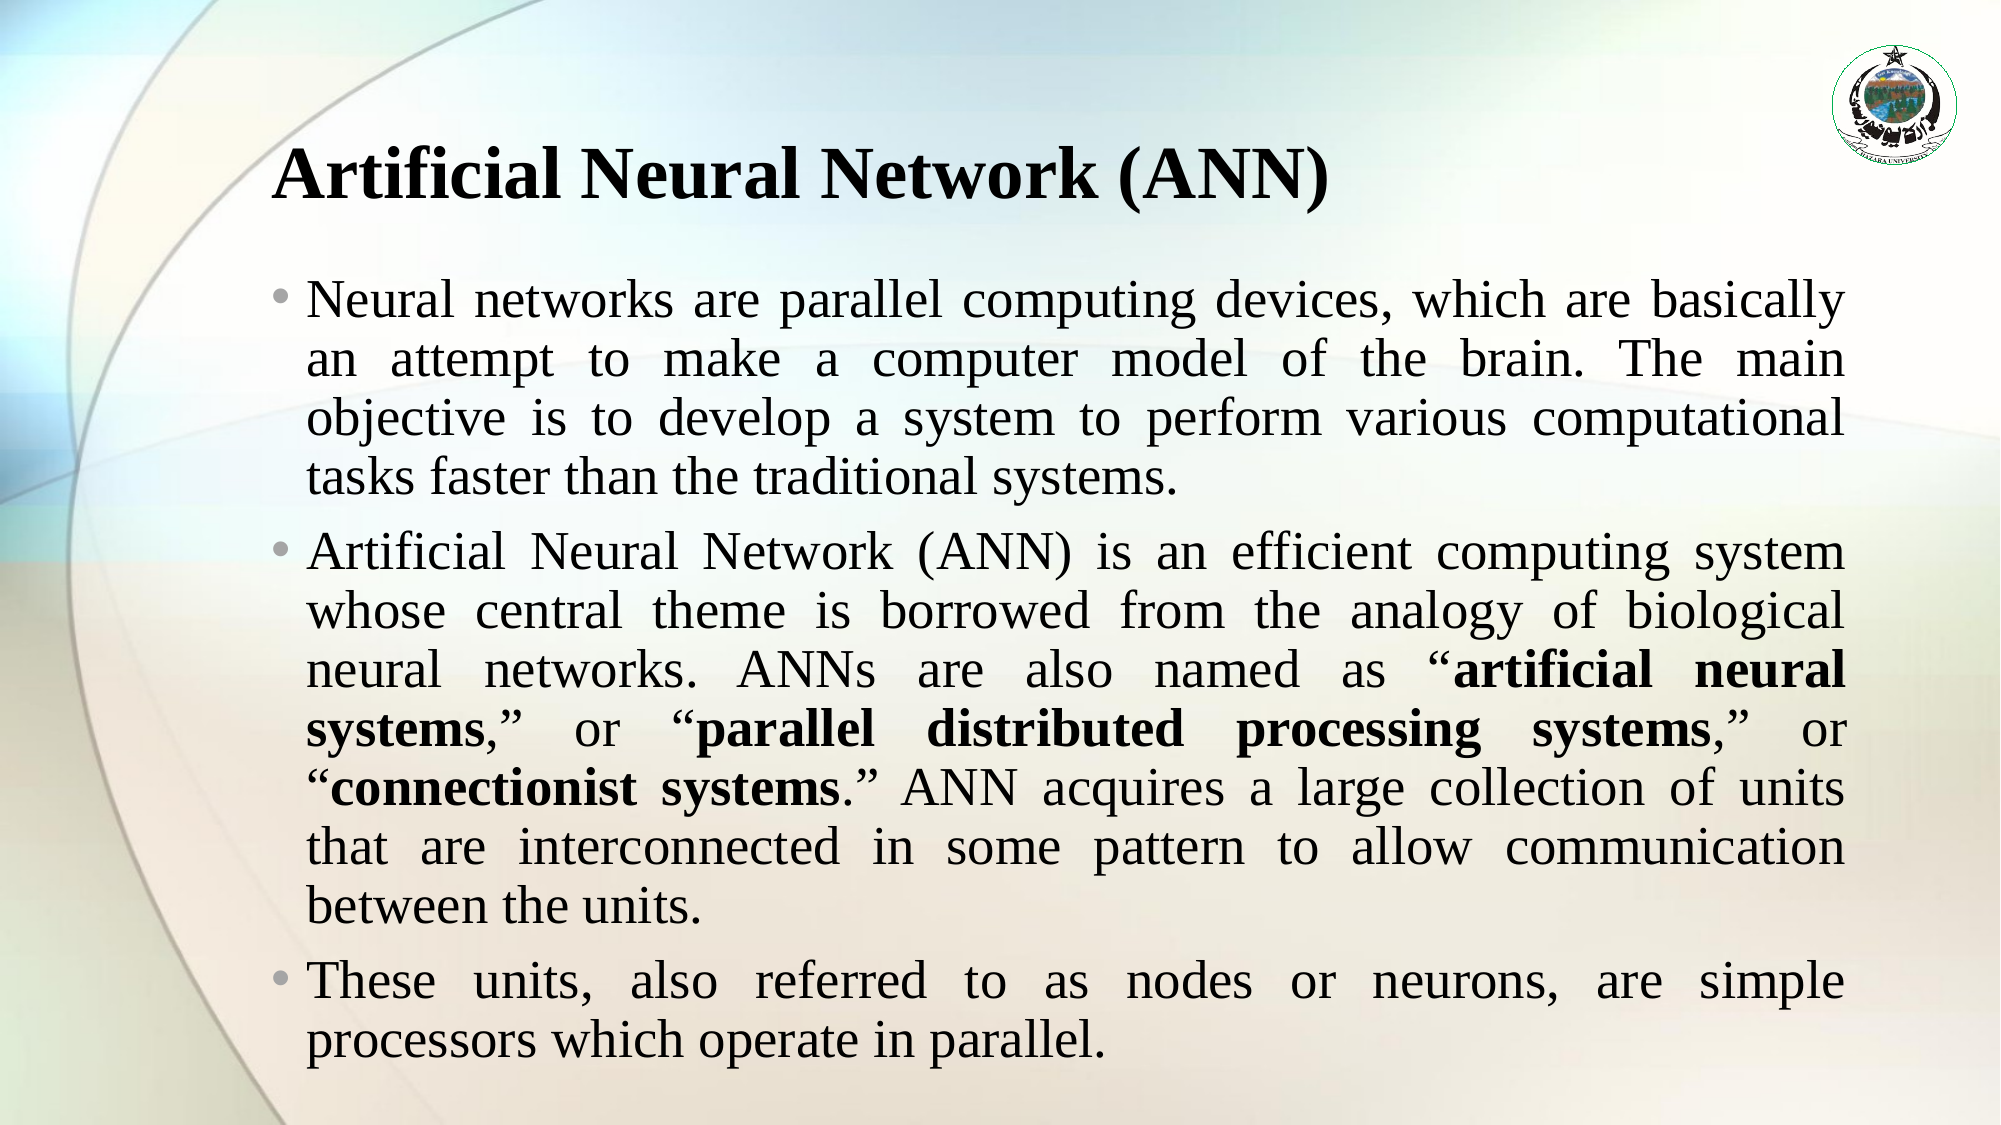

# Artificial Neural Network (ANN)
Neural networks are parallel computing devices, which are basically an attempt to make a computer model of the brain. The main objective is to develop a system to perform various computational tasks faster than the traditional systems.
Artificial Neural Network (ANN) is an efficient computing system whose central theme is borrowed from the analogy of biological neural networks. ANNs are also named as “artificial neural systems,” or “parallel distributed processing systems,” or “connectionist systems.” ANN acquires a large collection of units that are interconnected in some pattern to allow communication between the units.
These units, also referred to as nodes or neurons, are simple processors which operate in parallel.